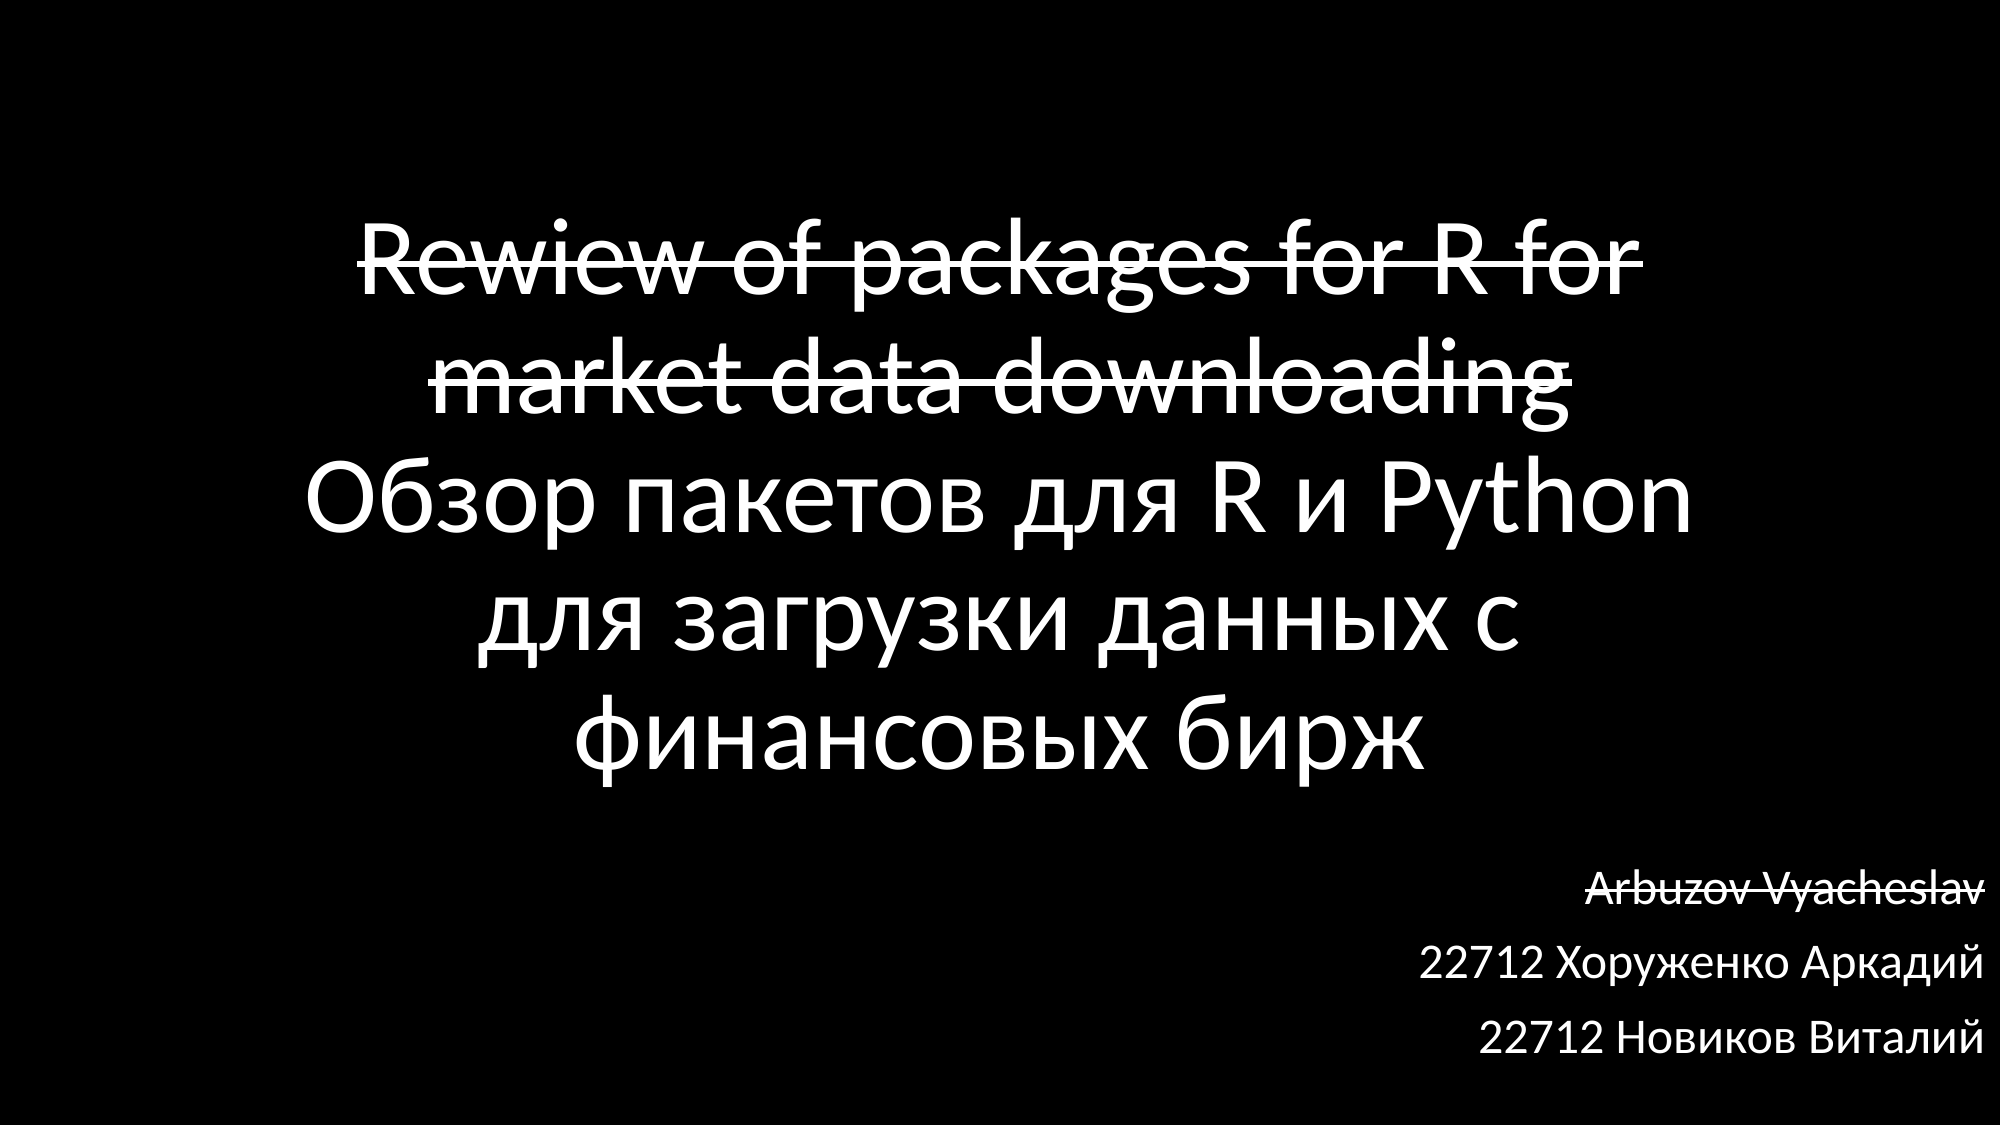

# Rewiew of packages for R for market data downloading Обзор пакетов для R и Python для загрузки данных с финансовых бирж
Arbuzov Vyacheslav
22712 Хоруженко Аркадий
22712 Новиков Виталий